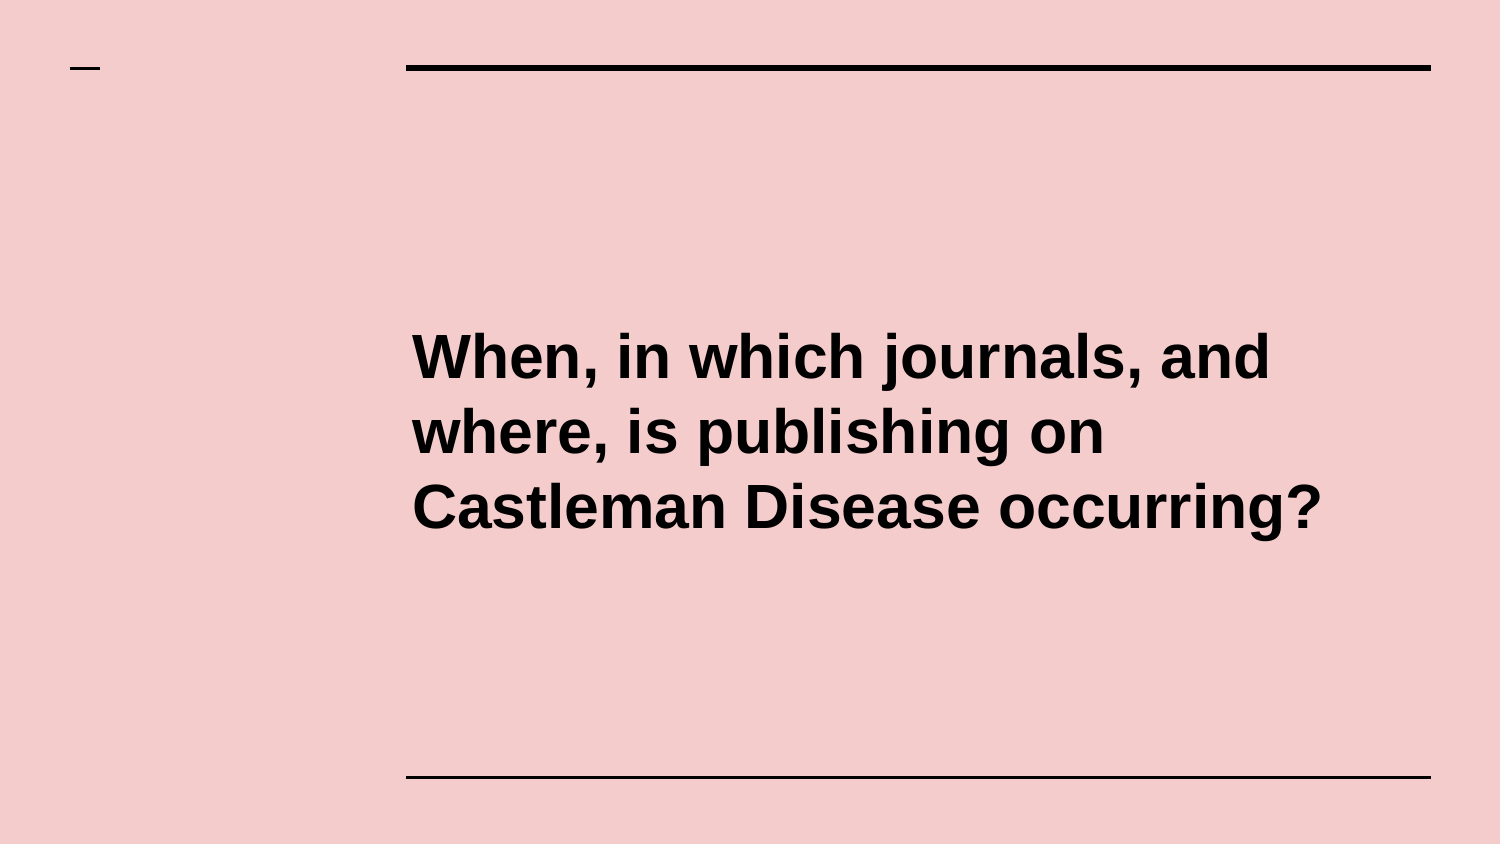

# When, in which journals, and where, is publishing on Castleman Disease occurring?